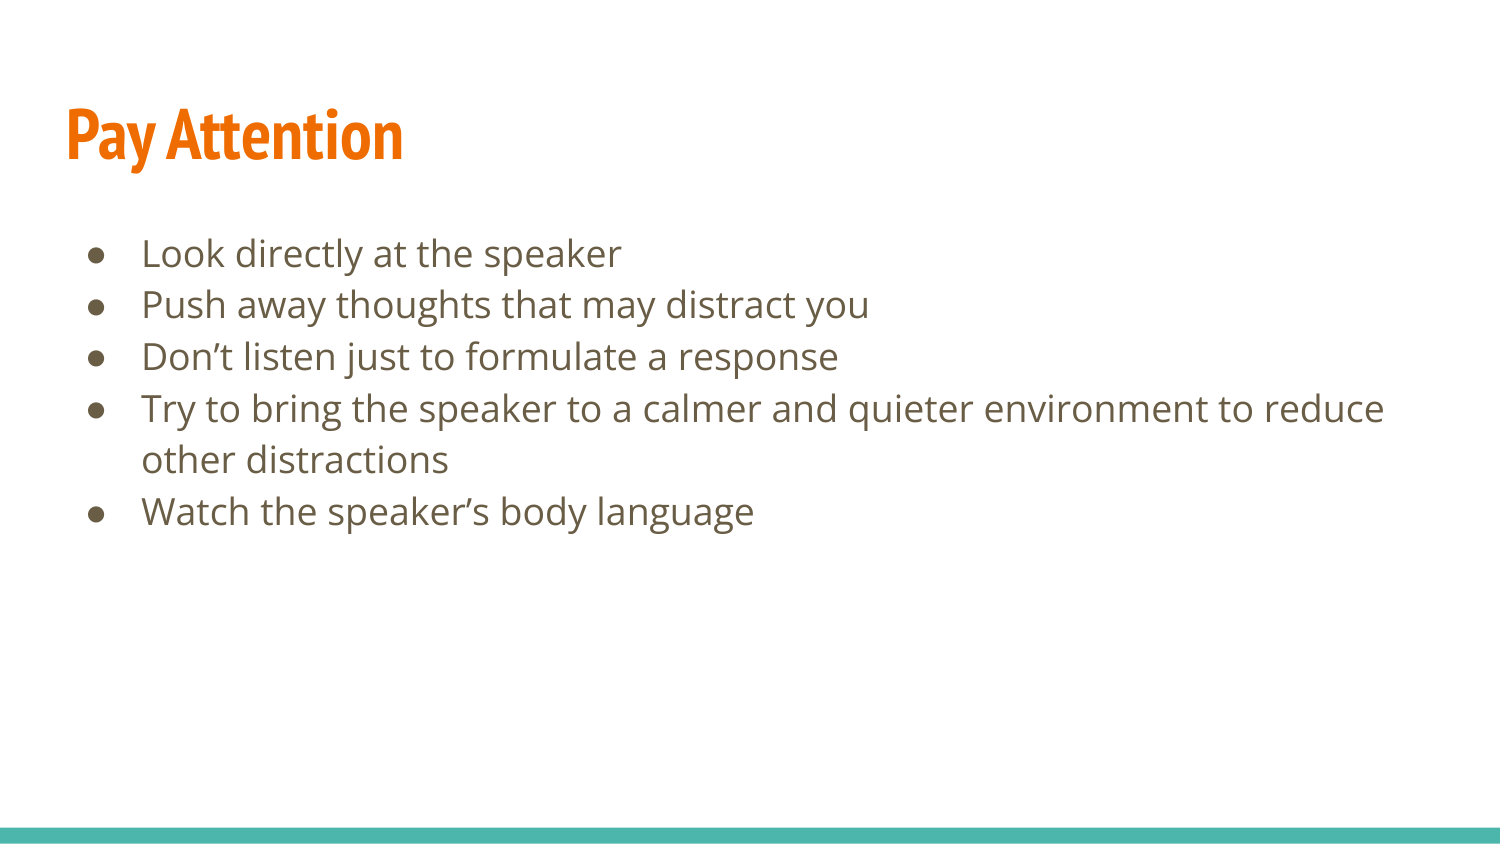

# Pay Attention
Look directly at the speaker
Push away thoughts that may distract you
Don’t listen just to formulate a response
Try to bring the speaker to a calmer and quieter environment to reduce other distractions
Watch the speaker’s body language